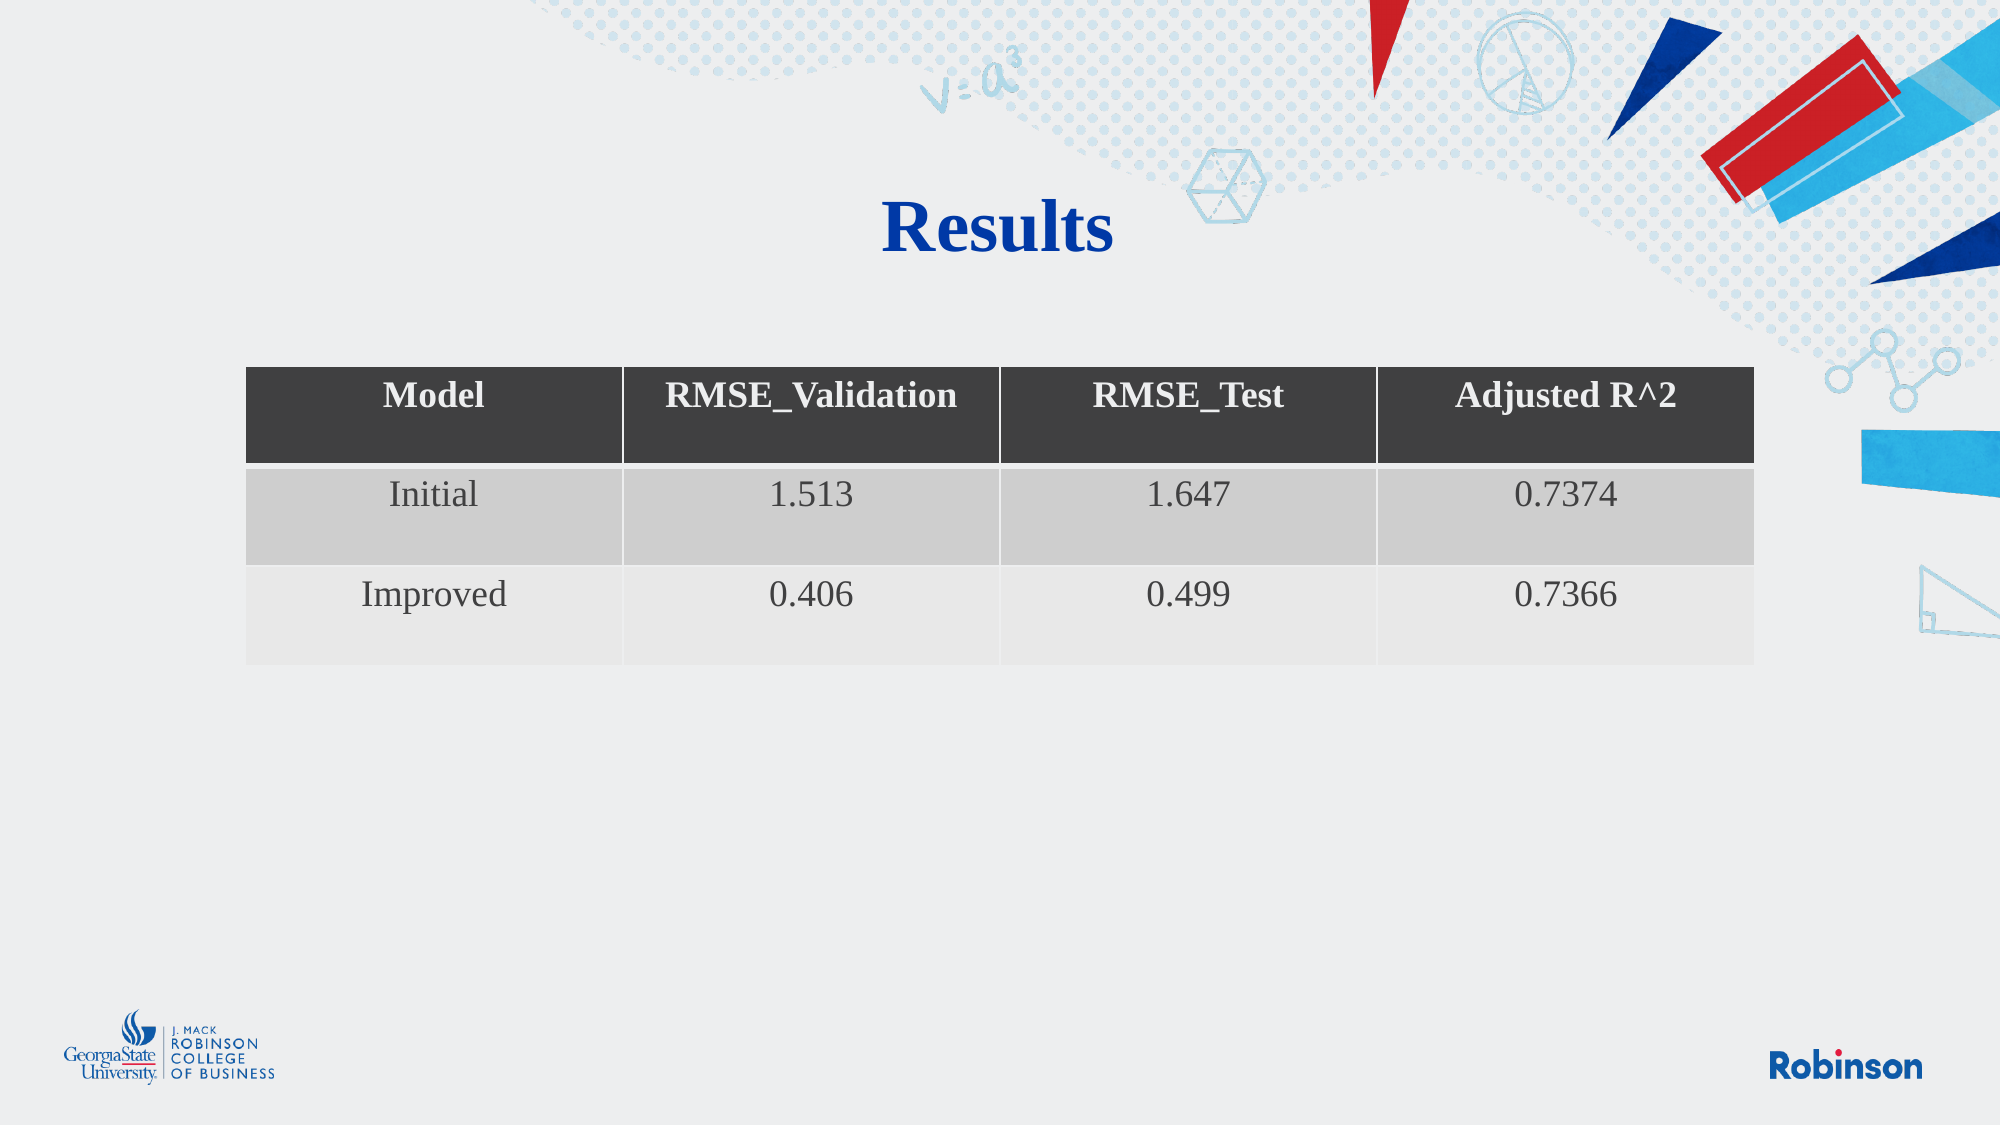

# Results
| Model | RMSE\_Validation | RMSE\_Test | Adjusted R^2 |
| --- | --- | --- | --- |
| Initial | 1.513 | 1.647 | 0.7374 |
| Improved | 0.406 | 0.499 | 0.7366 |